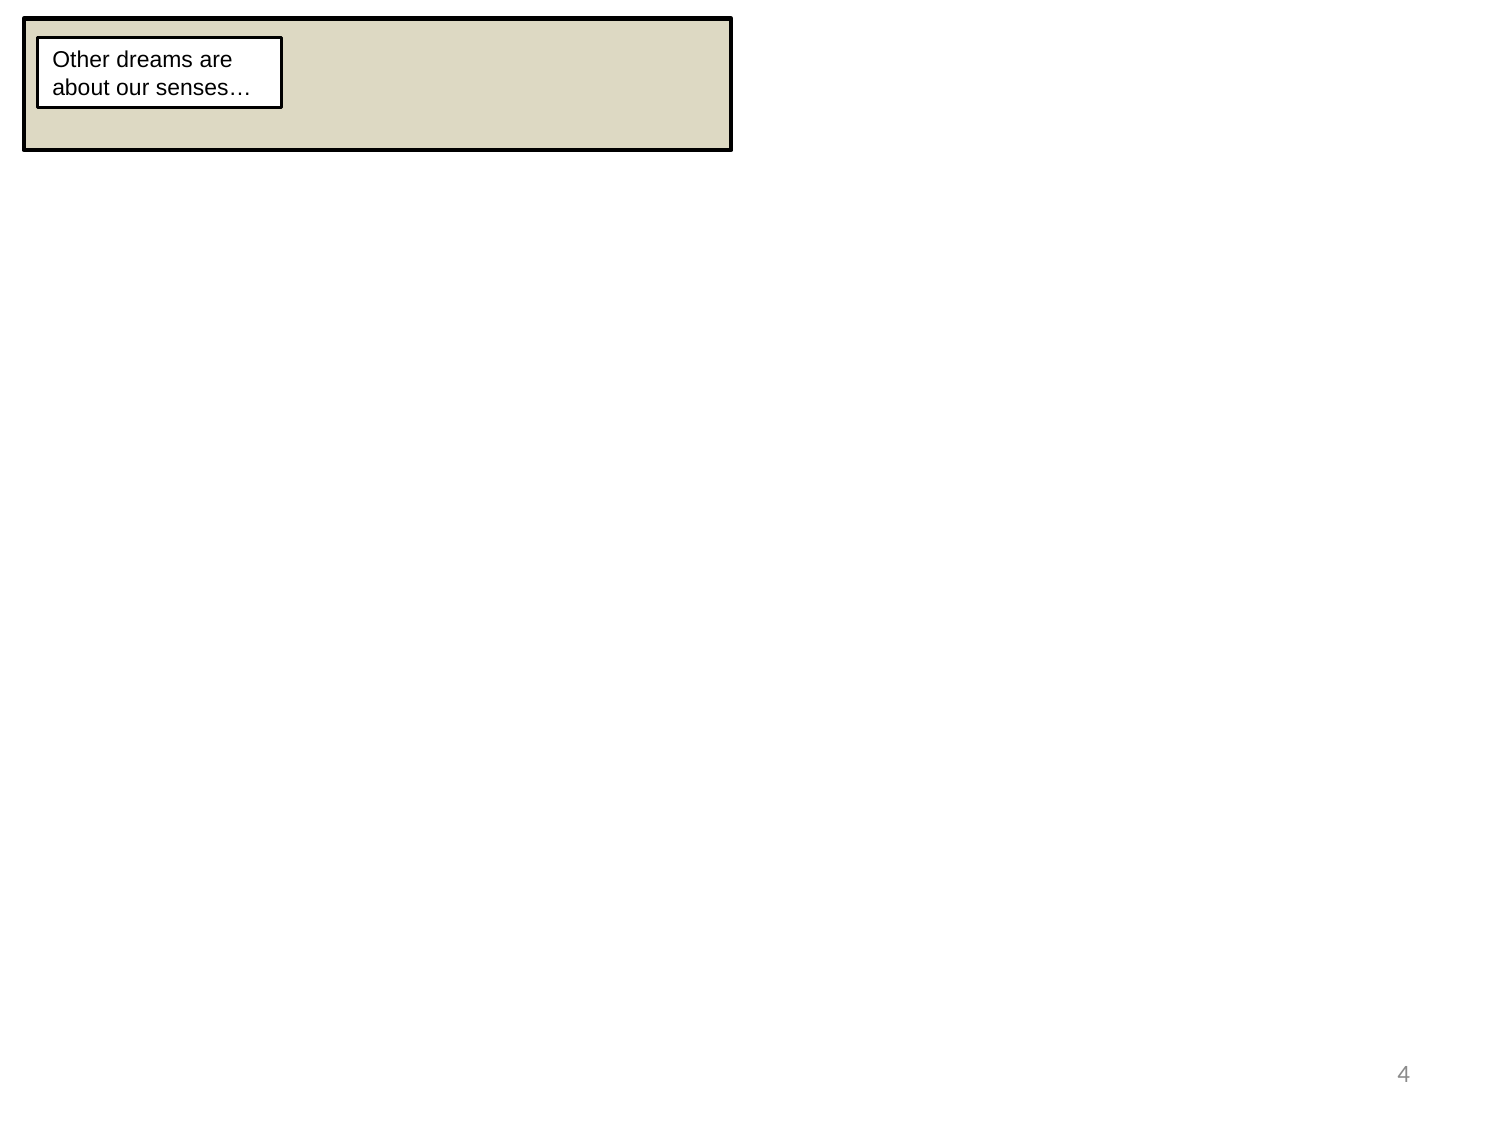

Other dreams are about our senses…
4